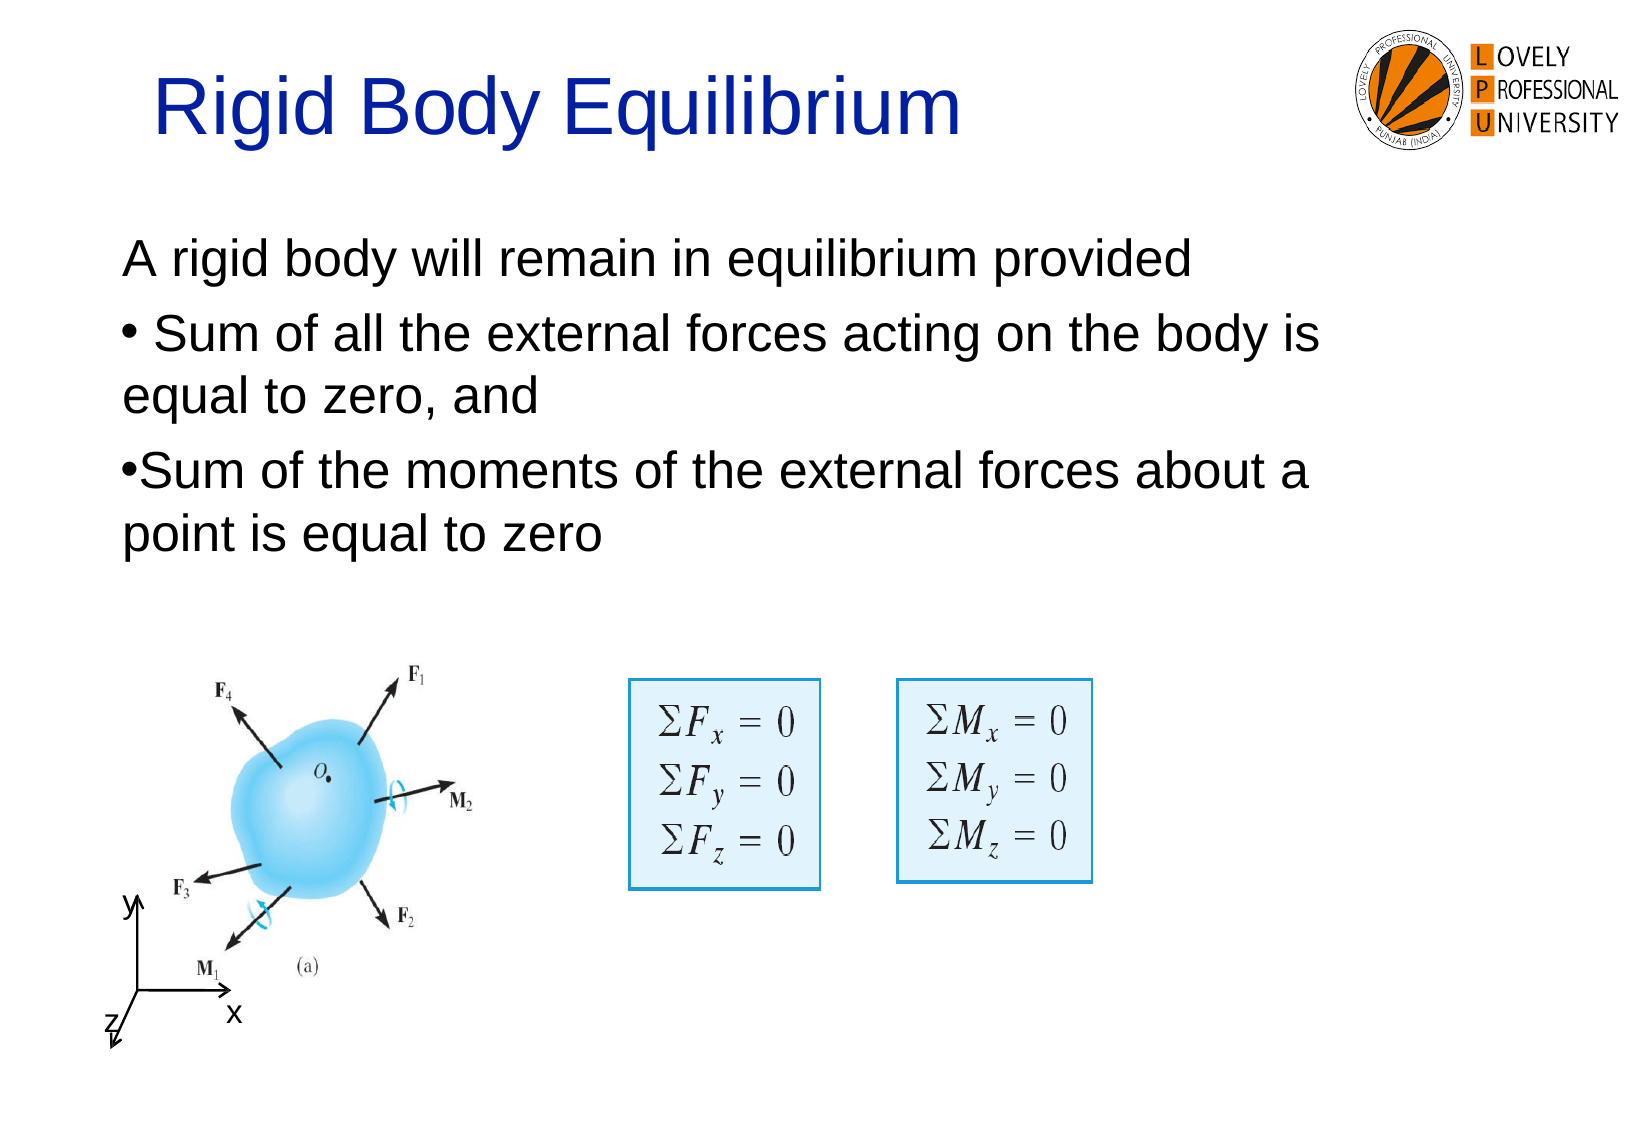

Rigid Body Equilibrium
A rigid body will remain in equilibrium provided
 Sum of all the external forces acting on the body is equal to zero, and
Sum of the moments of the external forces about a point is equal to zero

y

x
z